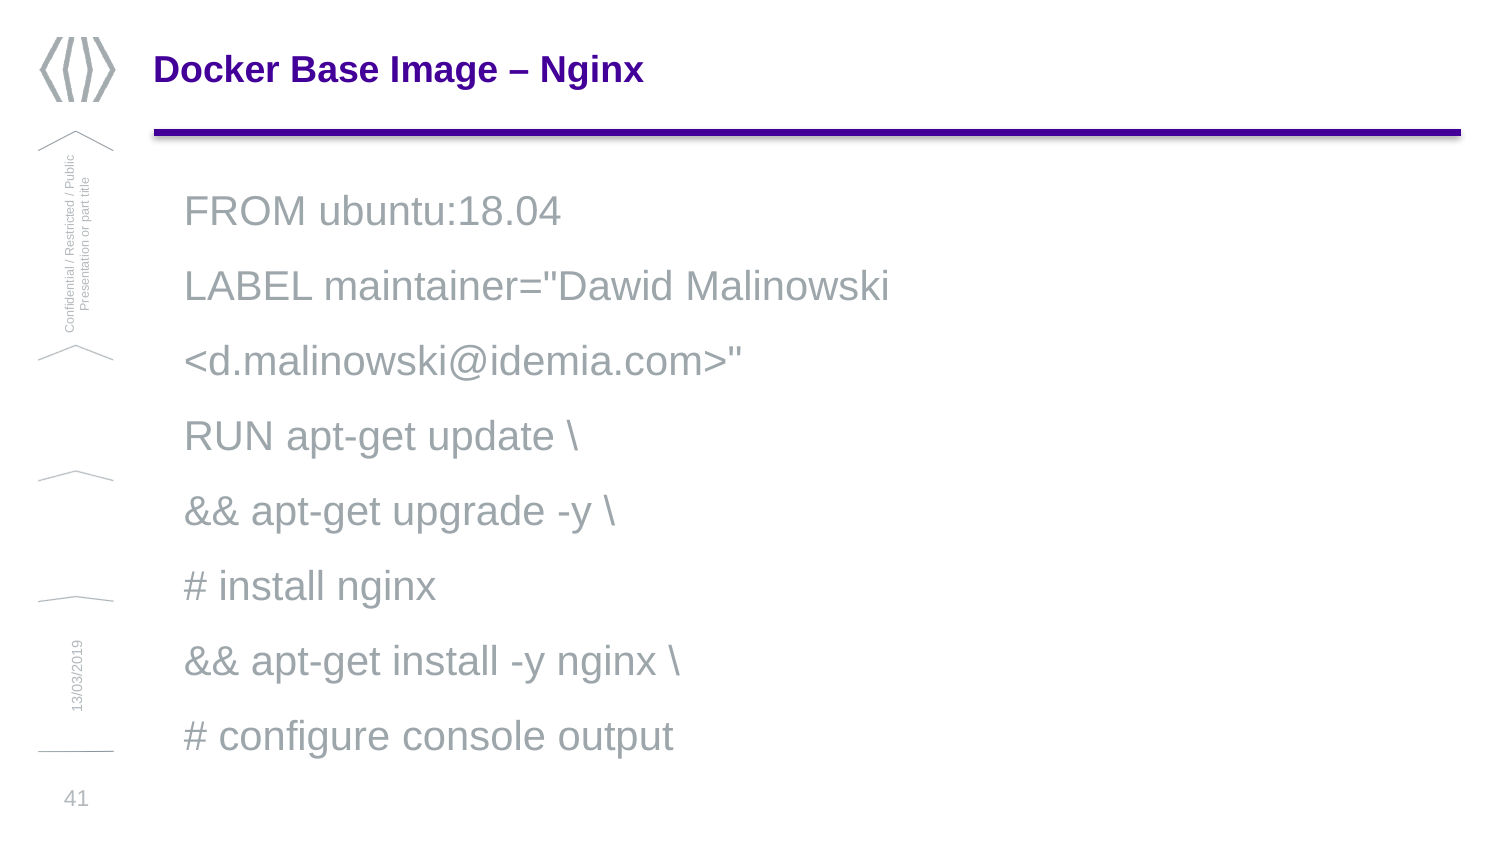

# Docker Base Image – Nginx
FROM ubuntu:18.04
LABEL maintainer="Dawid Malinowski <d.malinowski@idemia.com>"
RUN apt-get update \
&& apt-get upgrade -y \
# install nginx
&& apt-get install -y nginx \
# configure console output
Confidential / Restricted / Public
Presentation or part title
13/03/2019
41